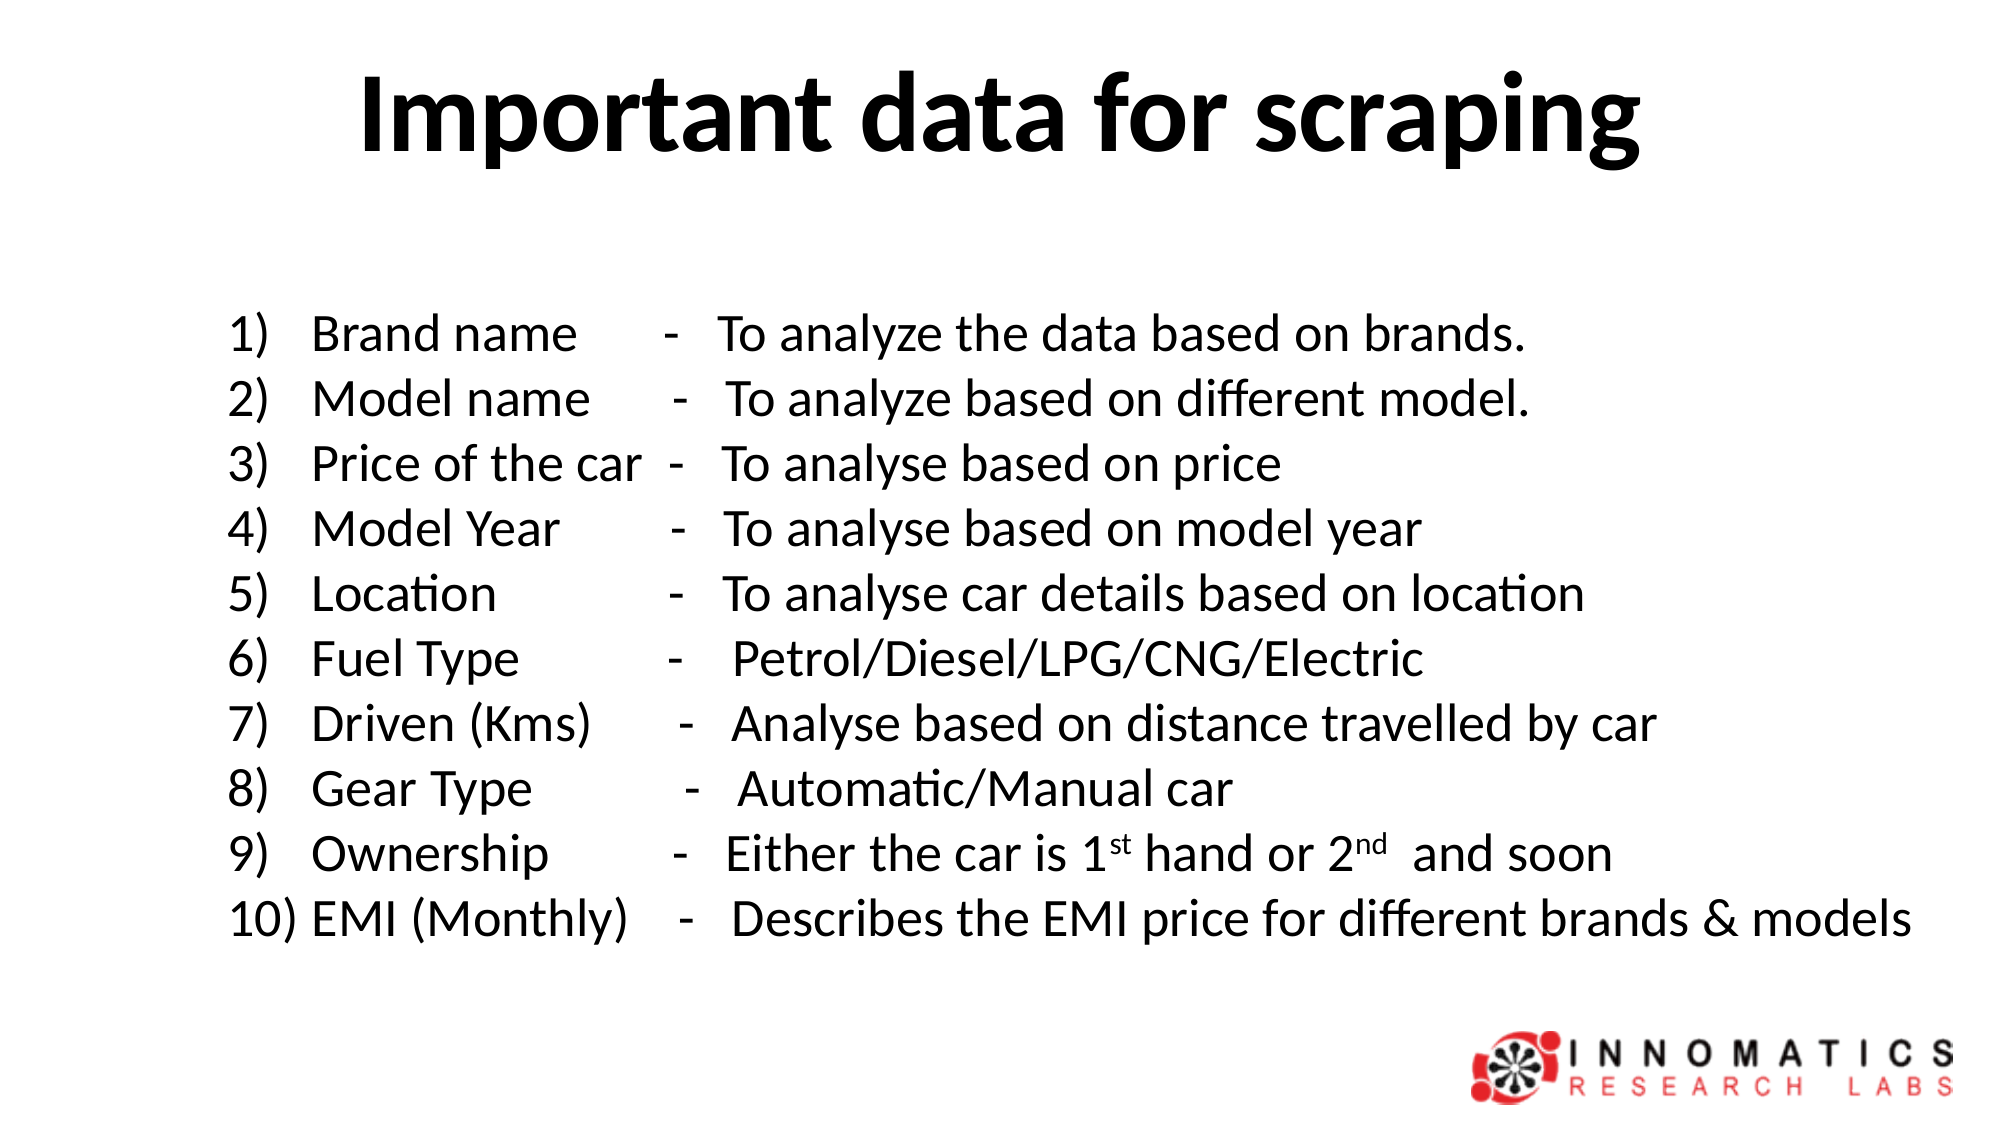

# Important data for scraping

Brand name       -   To analyze the data based on brands.
Model name	     -   To analyze based on different model.
Price of the car  -   To analyse based on price
Model Year         -   To analyse based on model year
Location              -   To analyse car details based on location
Fuel Type            -    Petrol/Diesel/LPG/CNG/Electric
Driven (Kms)       -   Analyse based on distance travelled by car
Gear Type	      -   Automatic/Manual car
Ownership          -   Either the car is 1st hand or 2nd  and soon
EMI (Monthly)    -   Describes the EMI price for different brands & models